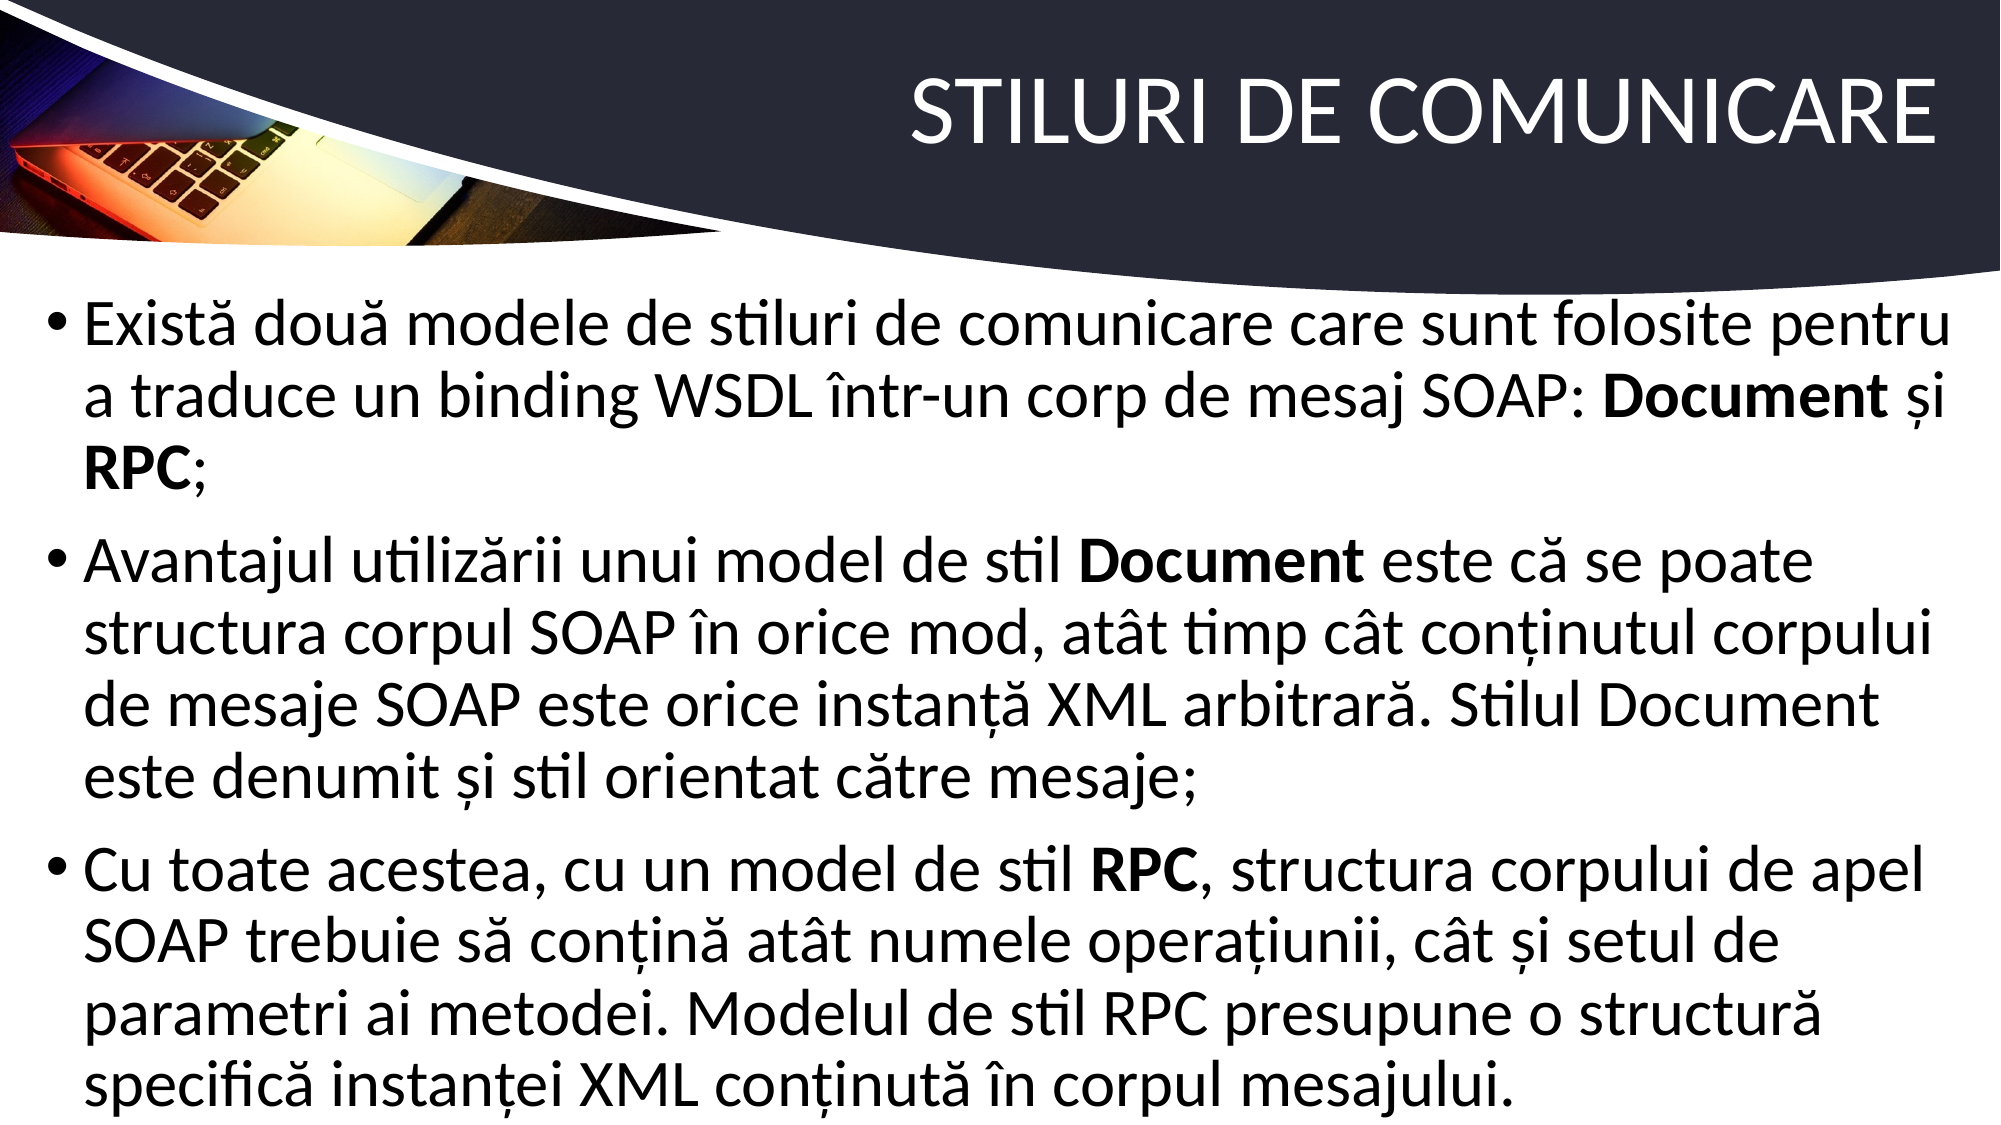

# Stiluri de comunicare
Există două modele de stiluri de comunicare care sunt folosite pentru a traduce un binding WSDL într-un corp de mesaj SOAP: Document și RPC;
Avantajul utilizării unui model de stil Document este că se poate structura corpul SOAP în orice mod, atât timp cât conținutul corpului de mesaje SOAP este orice instanță XML arbitrară. Stilul Document este denumit și stil orientat către mesaje;
Cu toate acestea, cu un model de stil RPC, structura corpului de apel SOAP trebuie să conțină atât numele operațiunii, cât și setul de parametri ai metodei. Modelul de stil RPC presupune o structură specifică instanței XML conținută în corpul mesajului.